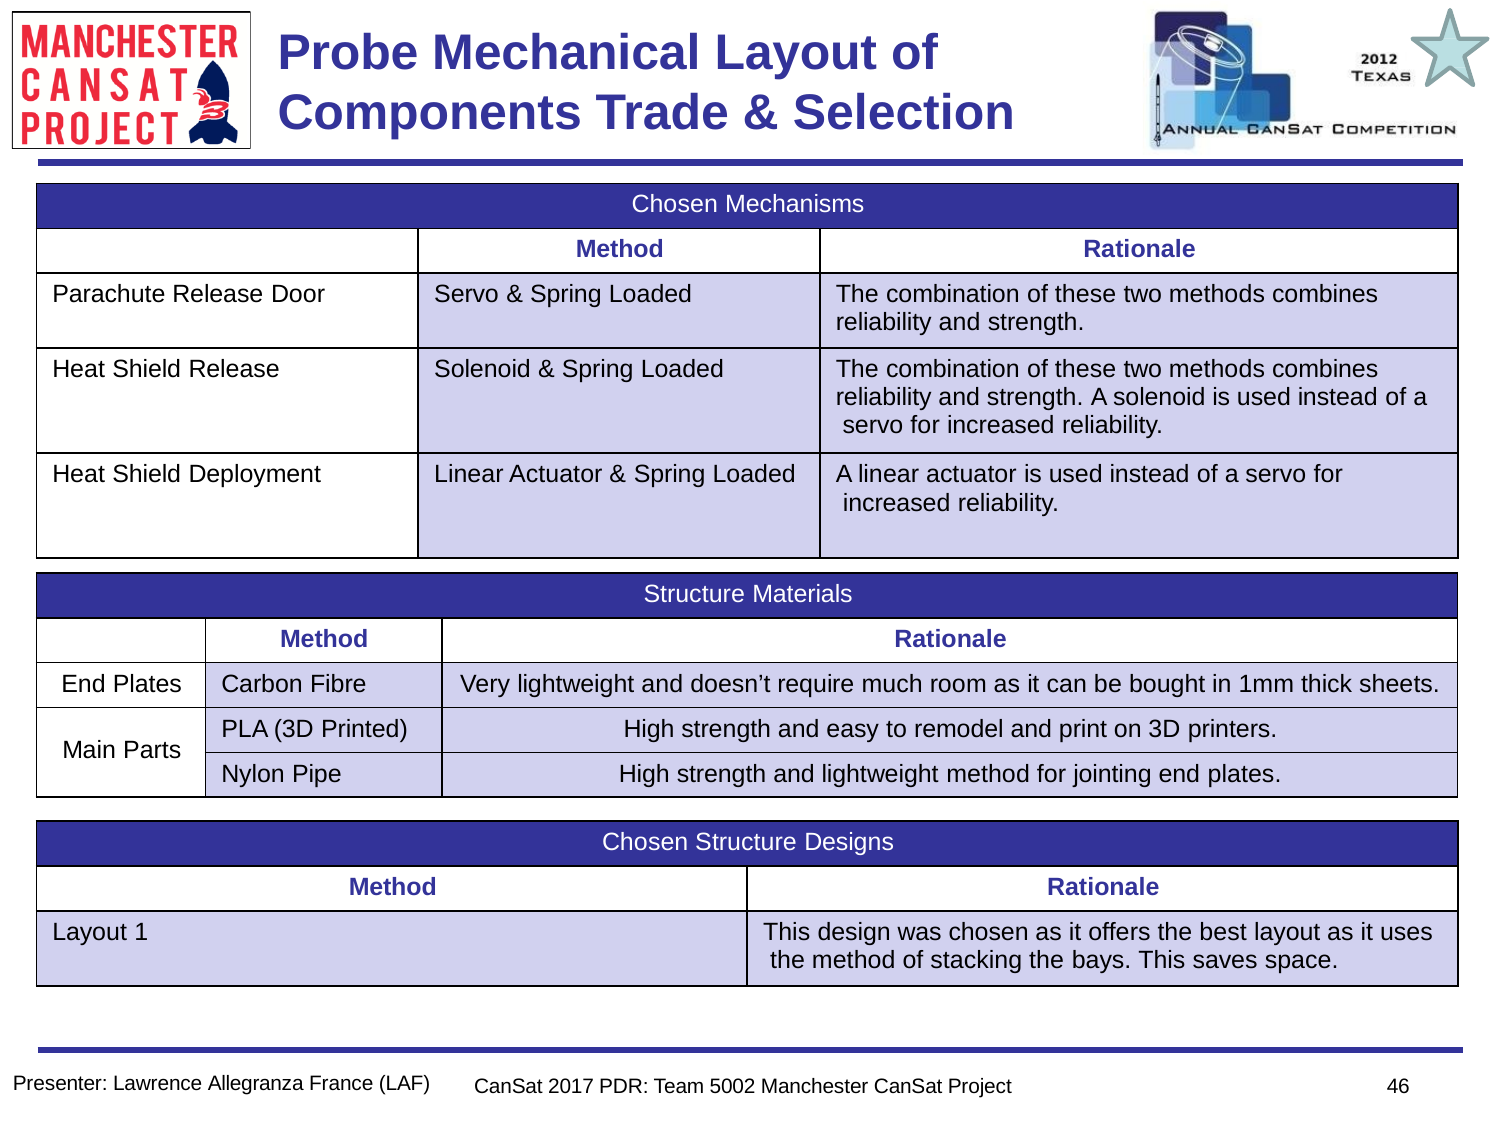

# Probe Mechanical Layout of  Components Trade & Selection

Team Logo
Here
(If You Want)

| Chosen Mechanisms |  |  |
| --- | --- | --- |
|  | Method | Rationale |
| Parachute Release Door | Servo & Spring Loaded | The combination of these two methods combines reliability and strength. |
| Heat Shield Release | Solenoid & Spring Loaded | The combination of these two methods combines reliability and strength. A solenoid is used instead of a servo for increased reliability. |
| Heat Shield Deployment | Linear Actuator & Spring Loaded | A linear actuator is used instead of a servo for increased reliability. |
| Structure Materials |  |  |
| --- | --- | --- |
|  | Method | Rationale |
| End Plates | Carbon Fibre | Very lightweight and doesn’t require much room as it can be bought in 1mm thick sheets. |
| Main Parts | PLA (3D Printed) | High strength and easy to remodel and print on 3D printers. |
|  | Nylon Pipe | High strength and lightweight method for jointing end plates. |
| Chosen Structure Designs |  |
| --- | --- |
| Method | Rationale |
| Layout 1 | This design was chosen as it offers the best layout as it uses the method of stacking the bays. This saves space. |
46
Presenter: Lawrence Allegranza France (LAF)
CanSat 2017 PDR: Team 5002 Manchester CanSat Project